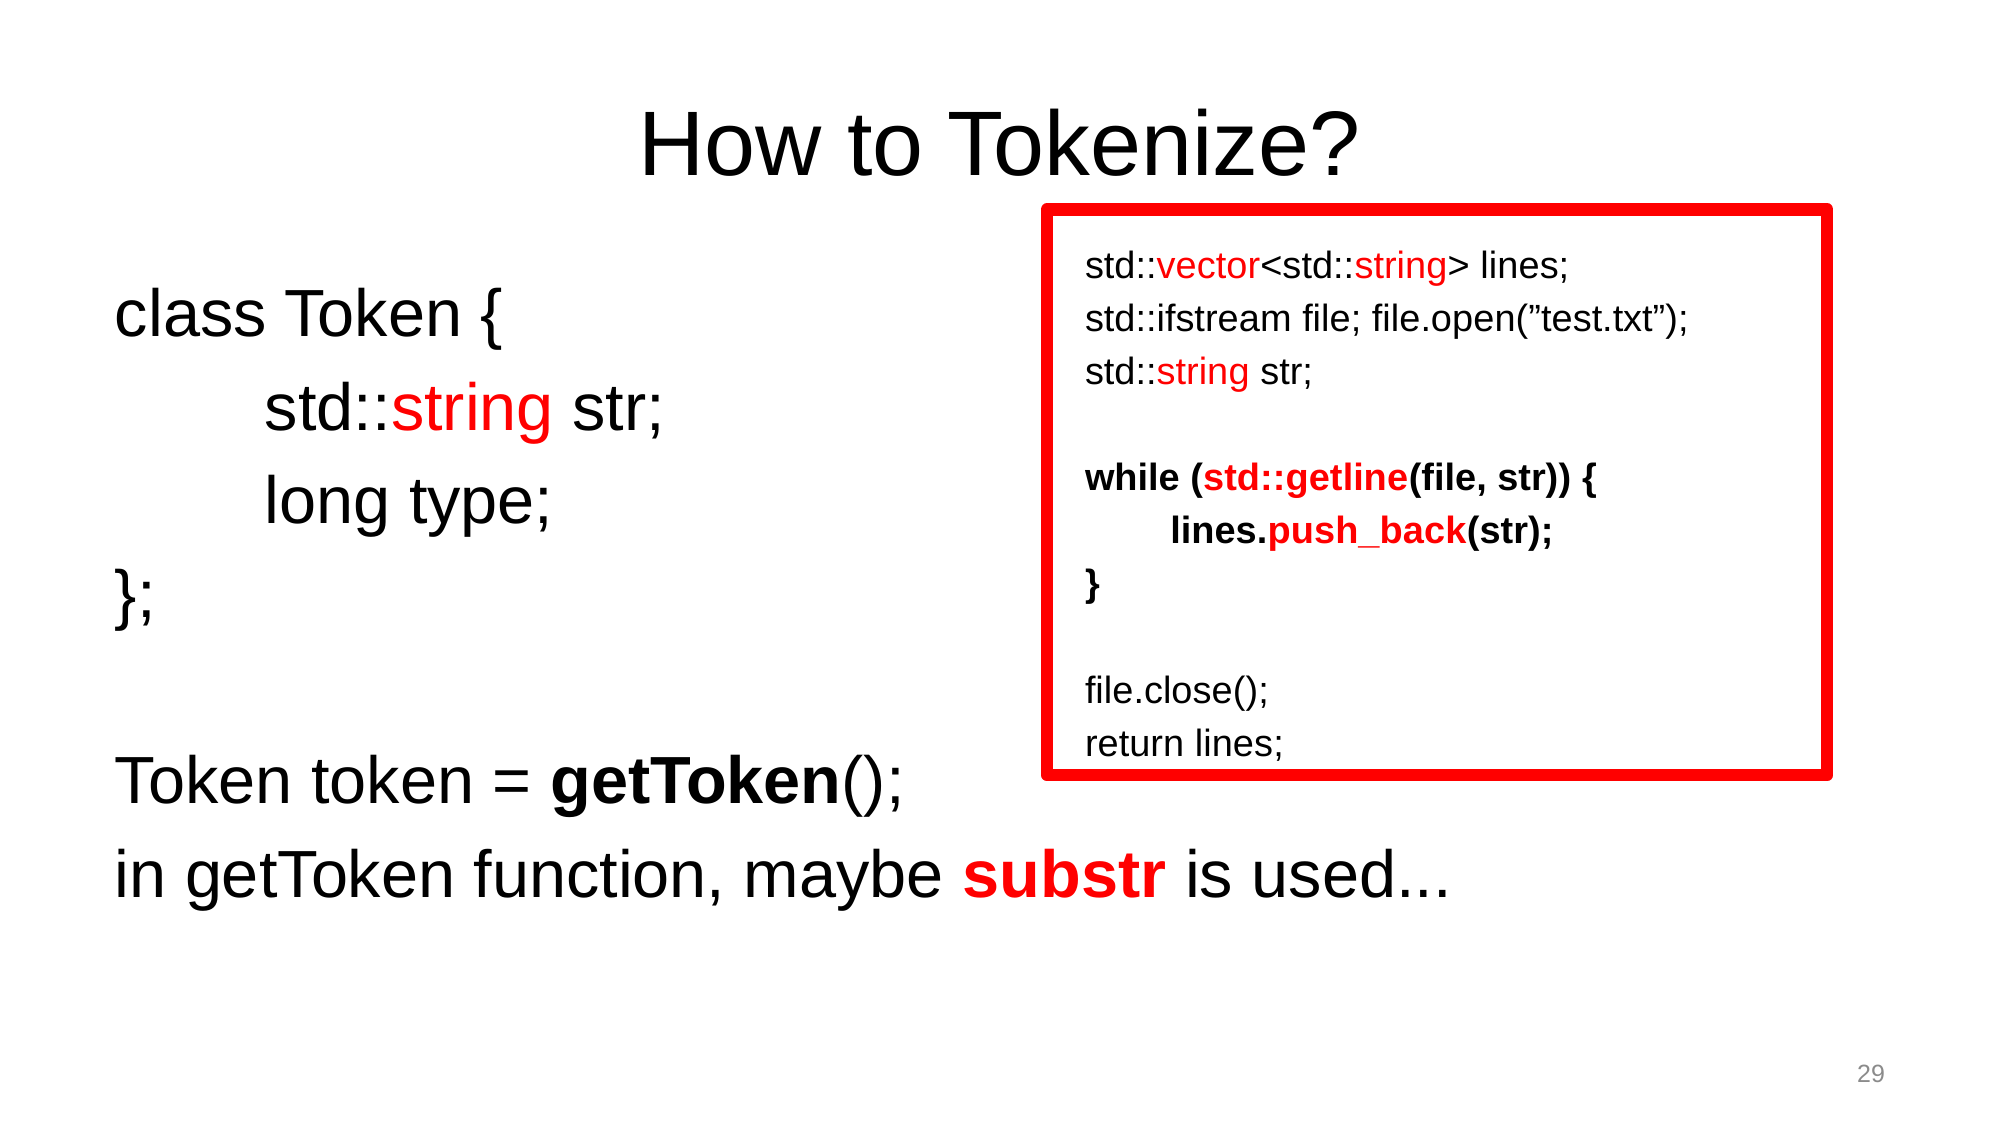

# How to Tokenize?

std::vector<std::string> lines;
std::ifstream file; file.open(”test.txt”);
std::string str;

while (std::getline(file, str)) {
	lines.push_back(str);
}

file.close();
return lines;
class Token {
	std::string str;
	long type;
};

Token token = getToken();
in getToken function, maybe substr is used...
29